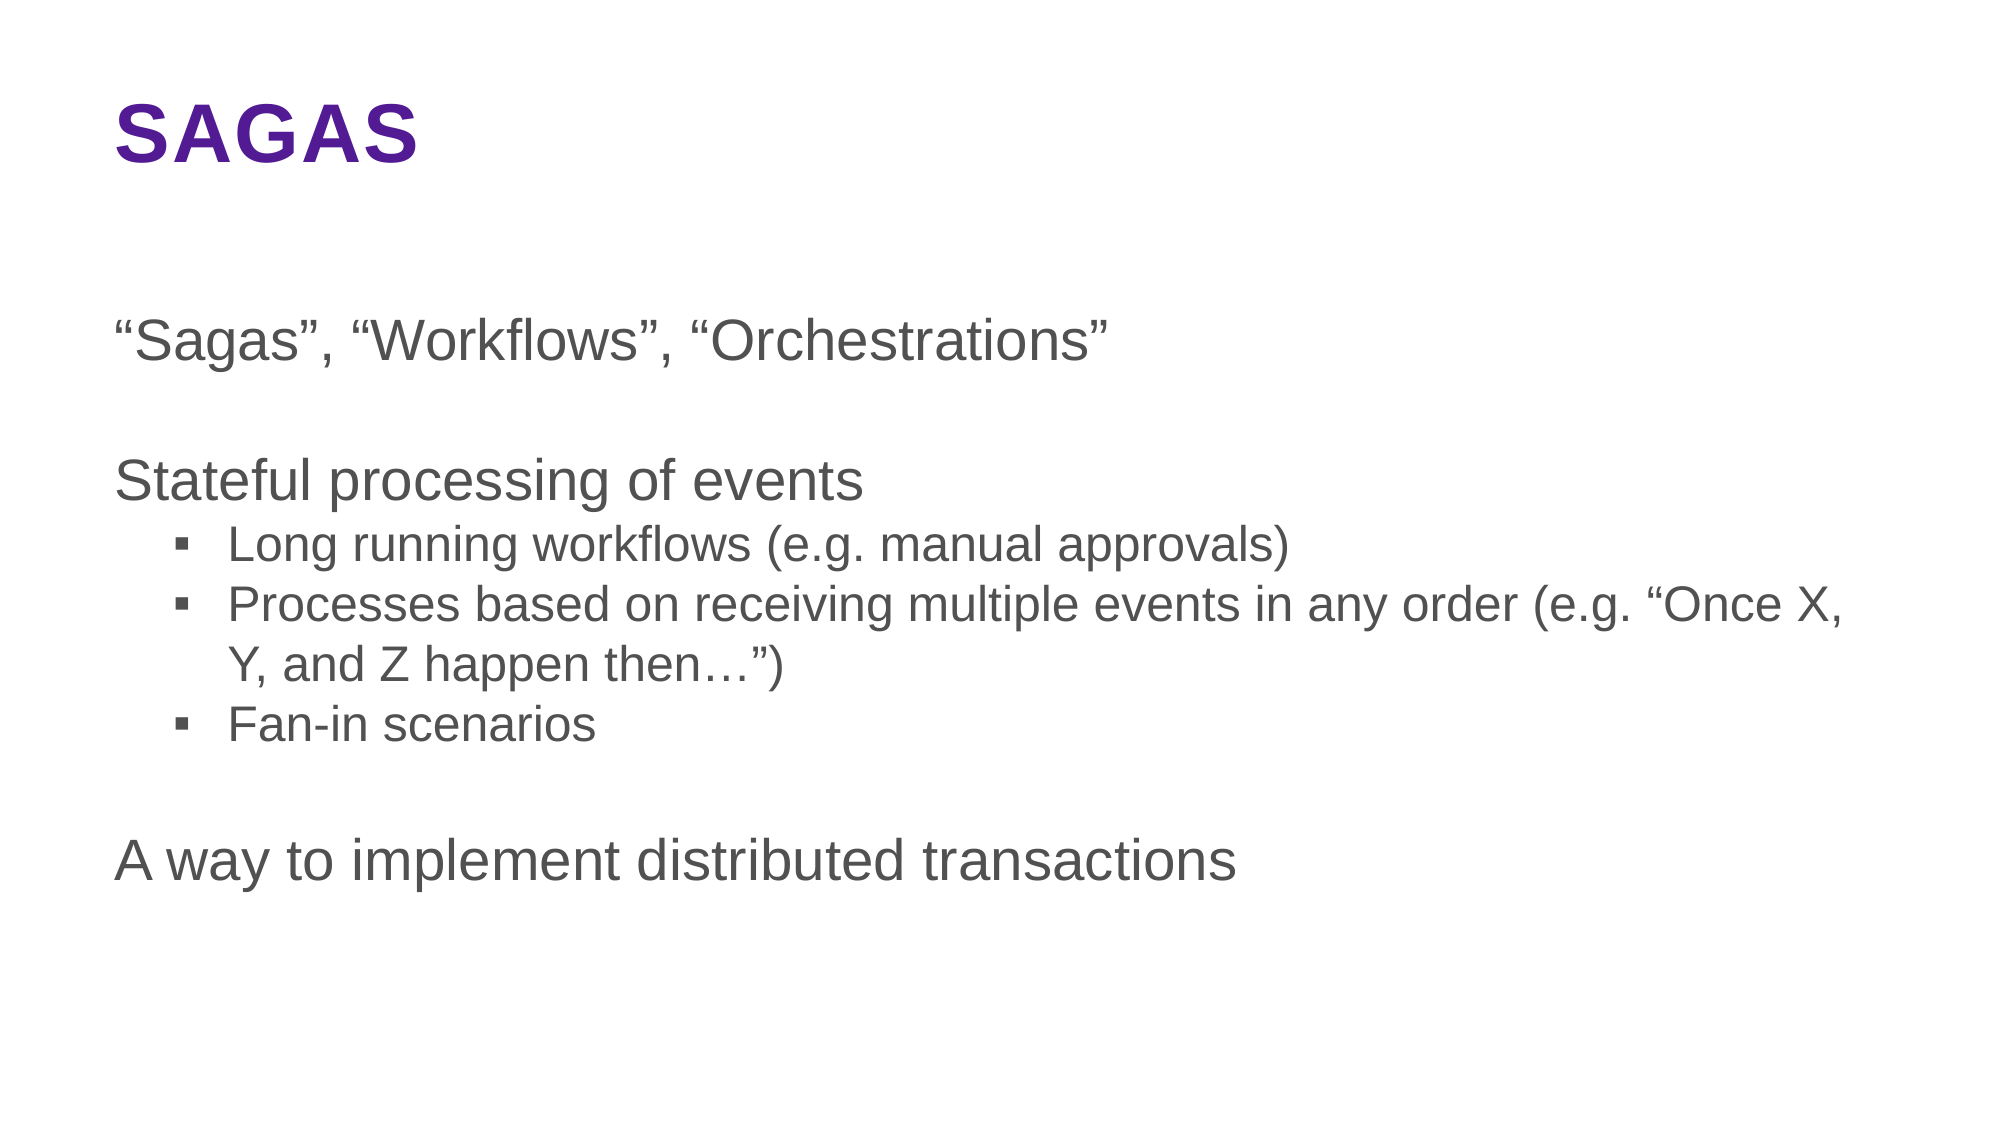

# SAGAS
“Sagas”, “Workflows”, “Orchestrations”

Stateful processing of events
Long running workflows (e.g. manual approvals)
Processes based on receiving multiple events in any order (e.g. “Once X, Y, and Z happen then…”)
Fan-in scenarios

A way to implement distributed transactions